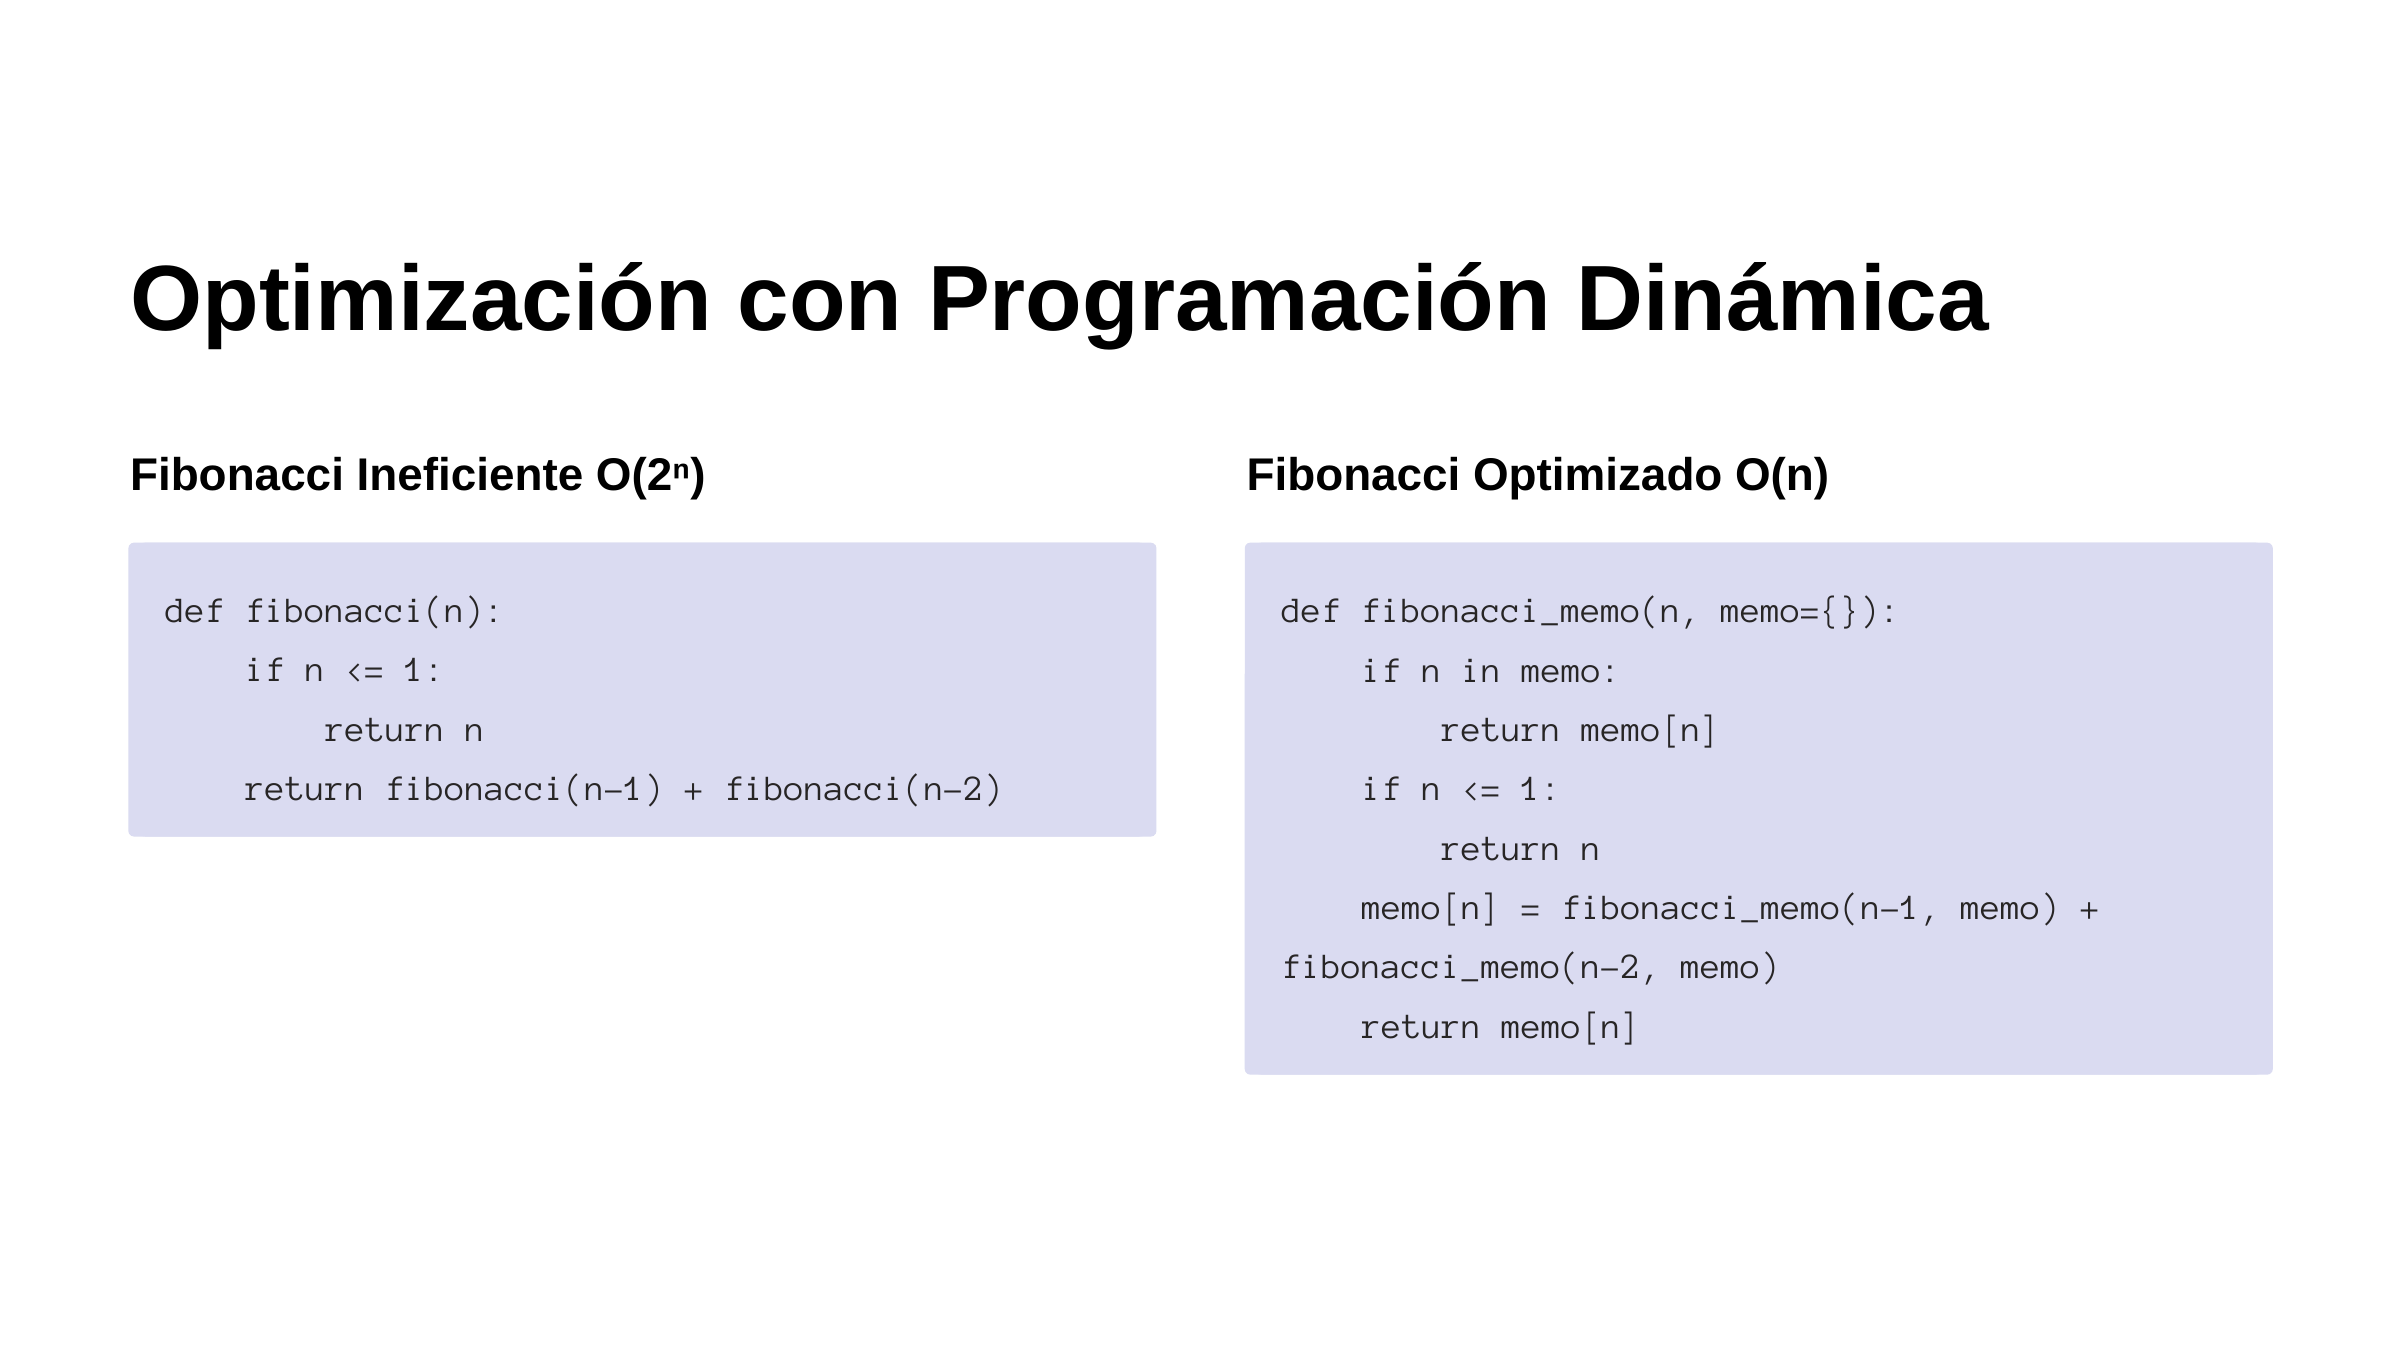

Optimización con Programación Dinámica
Fibonacci Ineficiente O(2ⁿ)
Fibonacci Optimizado O(n)

def fibonacci(n):
    if n <= 1:
        return n
    return fibonacci(n-1) + fibonacci(n-2)
def fibonacci_memo(n, memo={}):
    if n in memo:
        return memo[n]
    if n <= 1:
        return n
    memo[n] = fibonacci_memo(n-1, memo) + fibonacci_memo(n-2, memo)
    return memo[n]